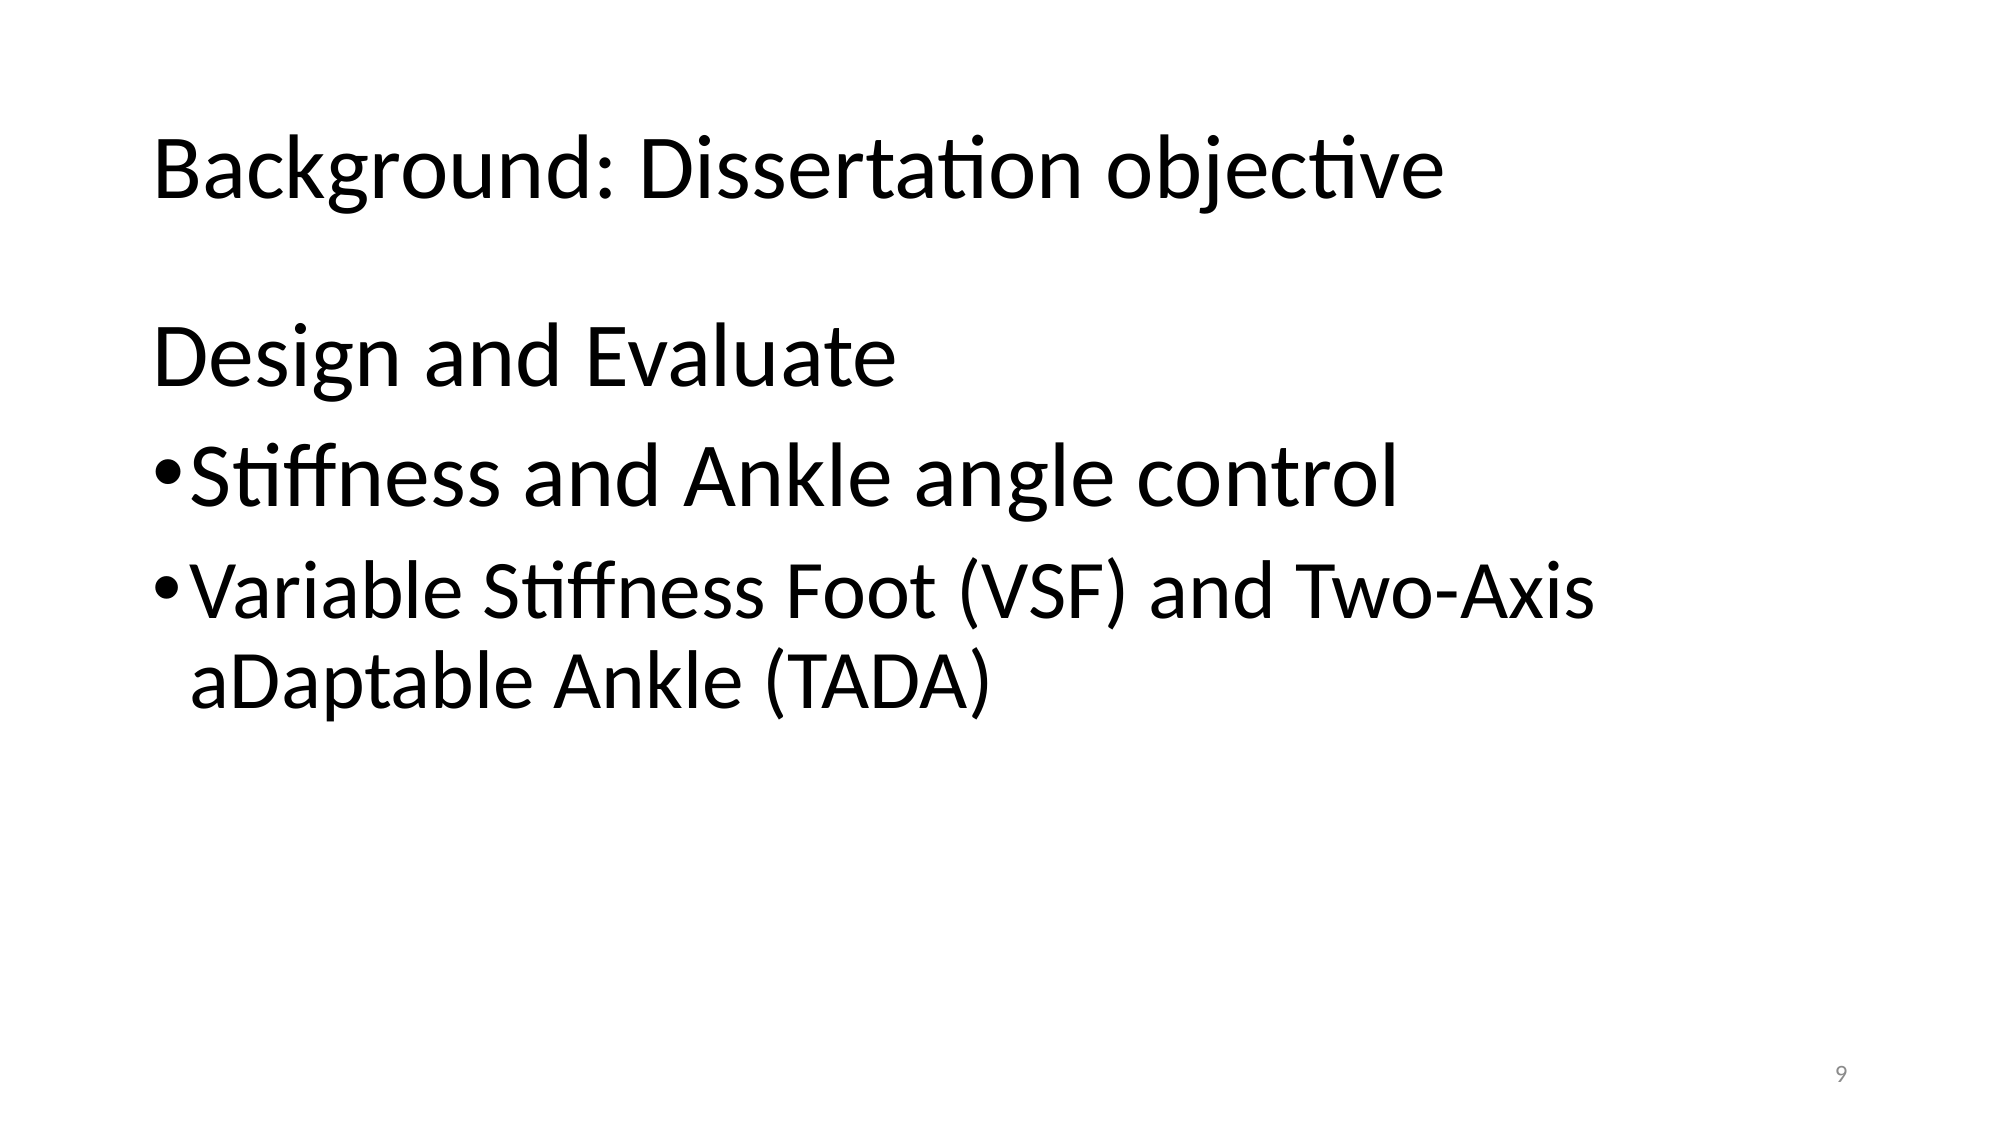

# Background: Dissertation objective
Design and Evaluate
Stiffness and Ankle angle control
Variable Stiffness Foot (VSF) and Two-Axis aDaptable Ankle (TADA)
9